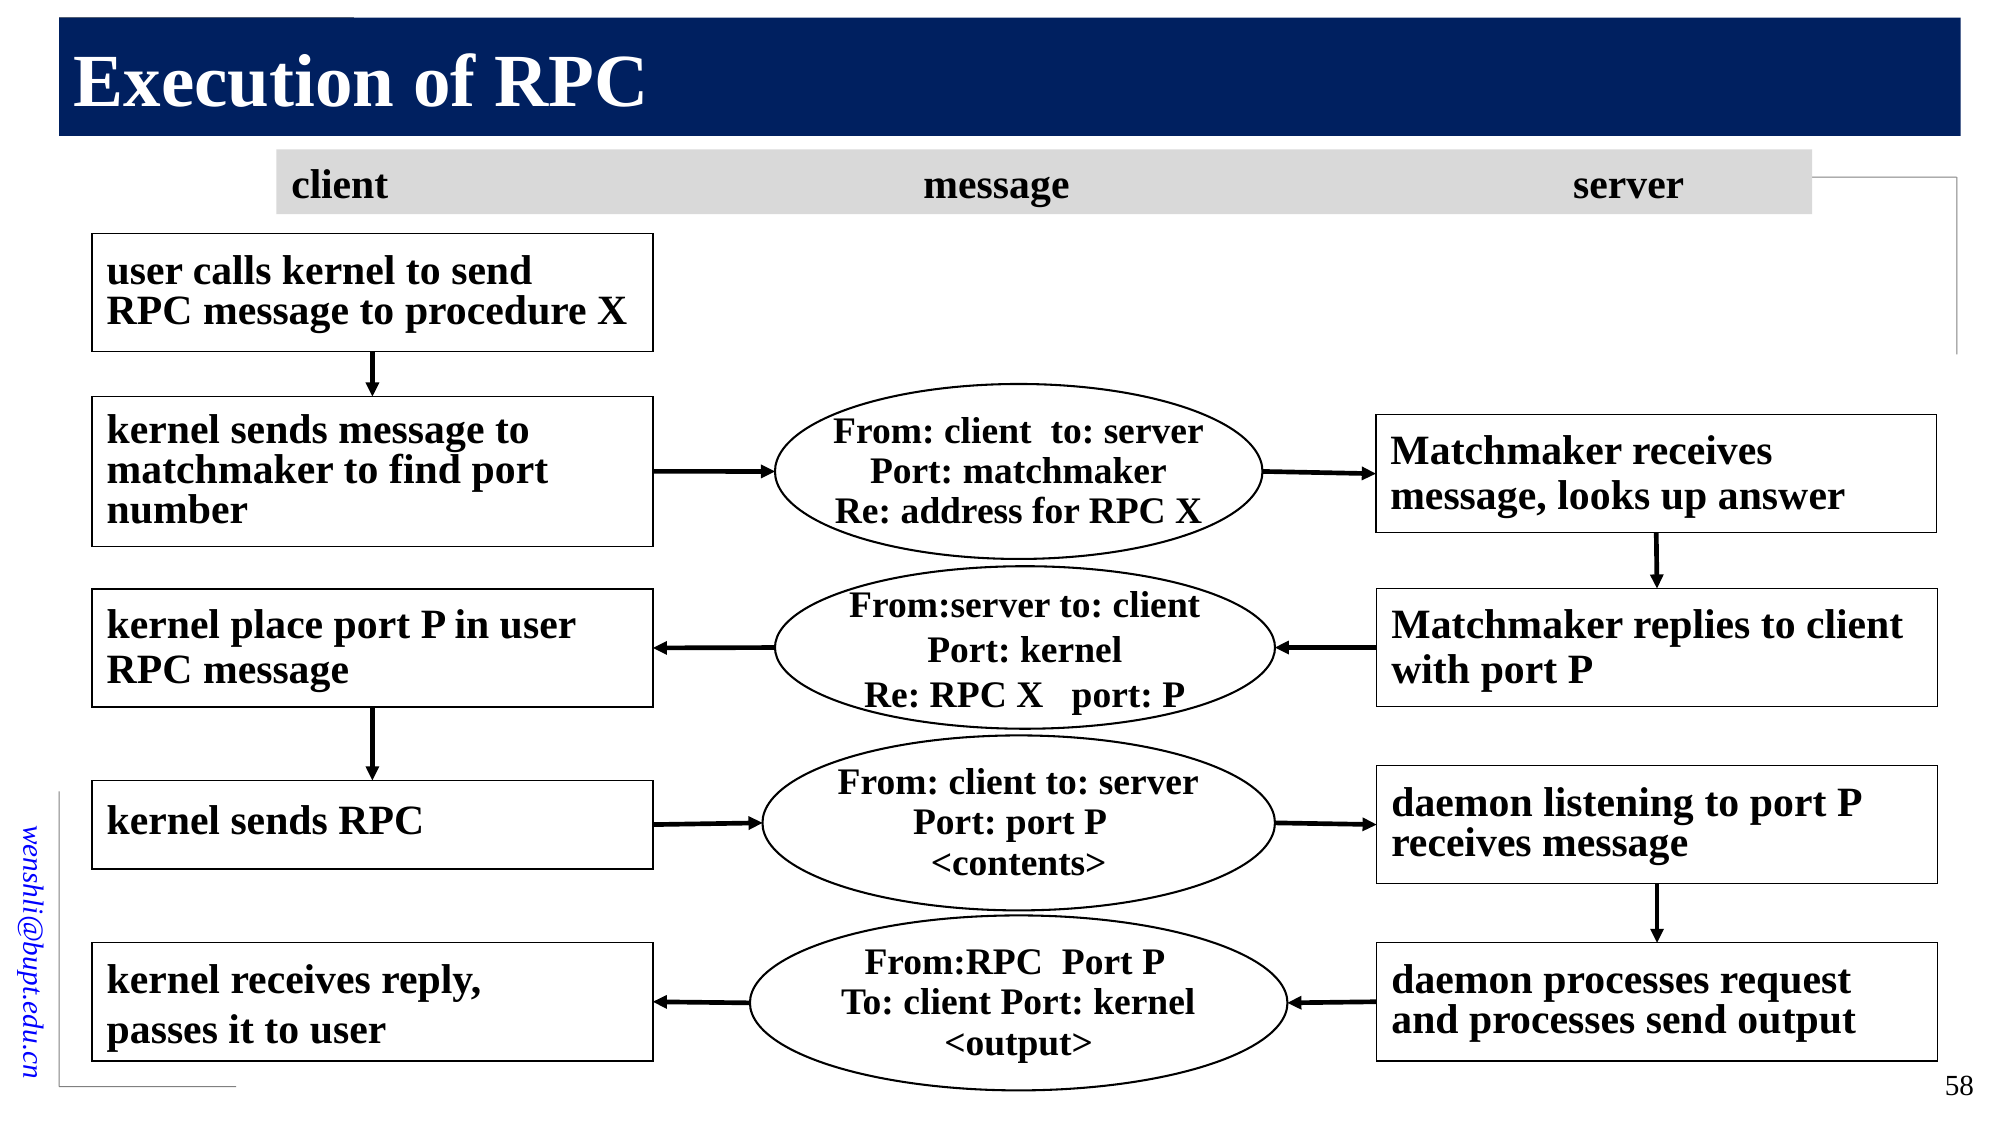

# Execution of RPC
client                                                   message                                                server
user calls kernel to send
RPC message to procedure X
From: client  to: server
Port: matchmaker
Re: address for RPC X
kernel sends message to
matchmaker to find port number
Matchmaker receives message, looks up answer
From:server to: client
Port: kernel
Re: RPC X   port: P
Matchmaker replies to client
with port P
kernel place port P in user
RPC message
From: client to: server
Port: port P
<contents>
daemon listening to port P receives message
kernel sends RPC
From:RPC  Port P
To: client Port: kernel
<output>
kernel receives reply,
passes it to user
daemon processes request and processes send output
58